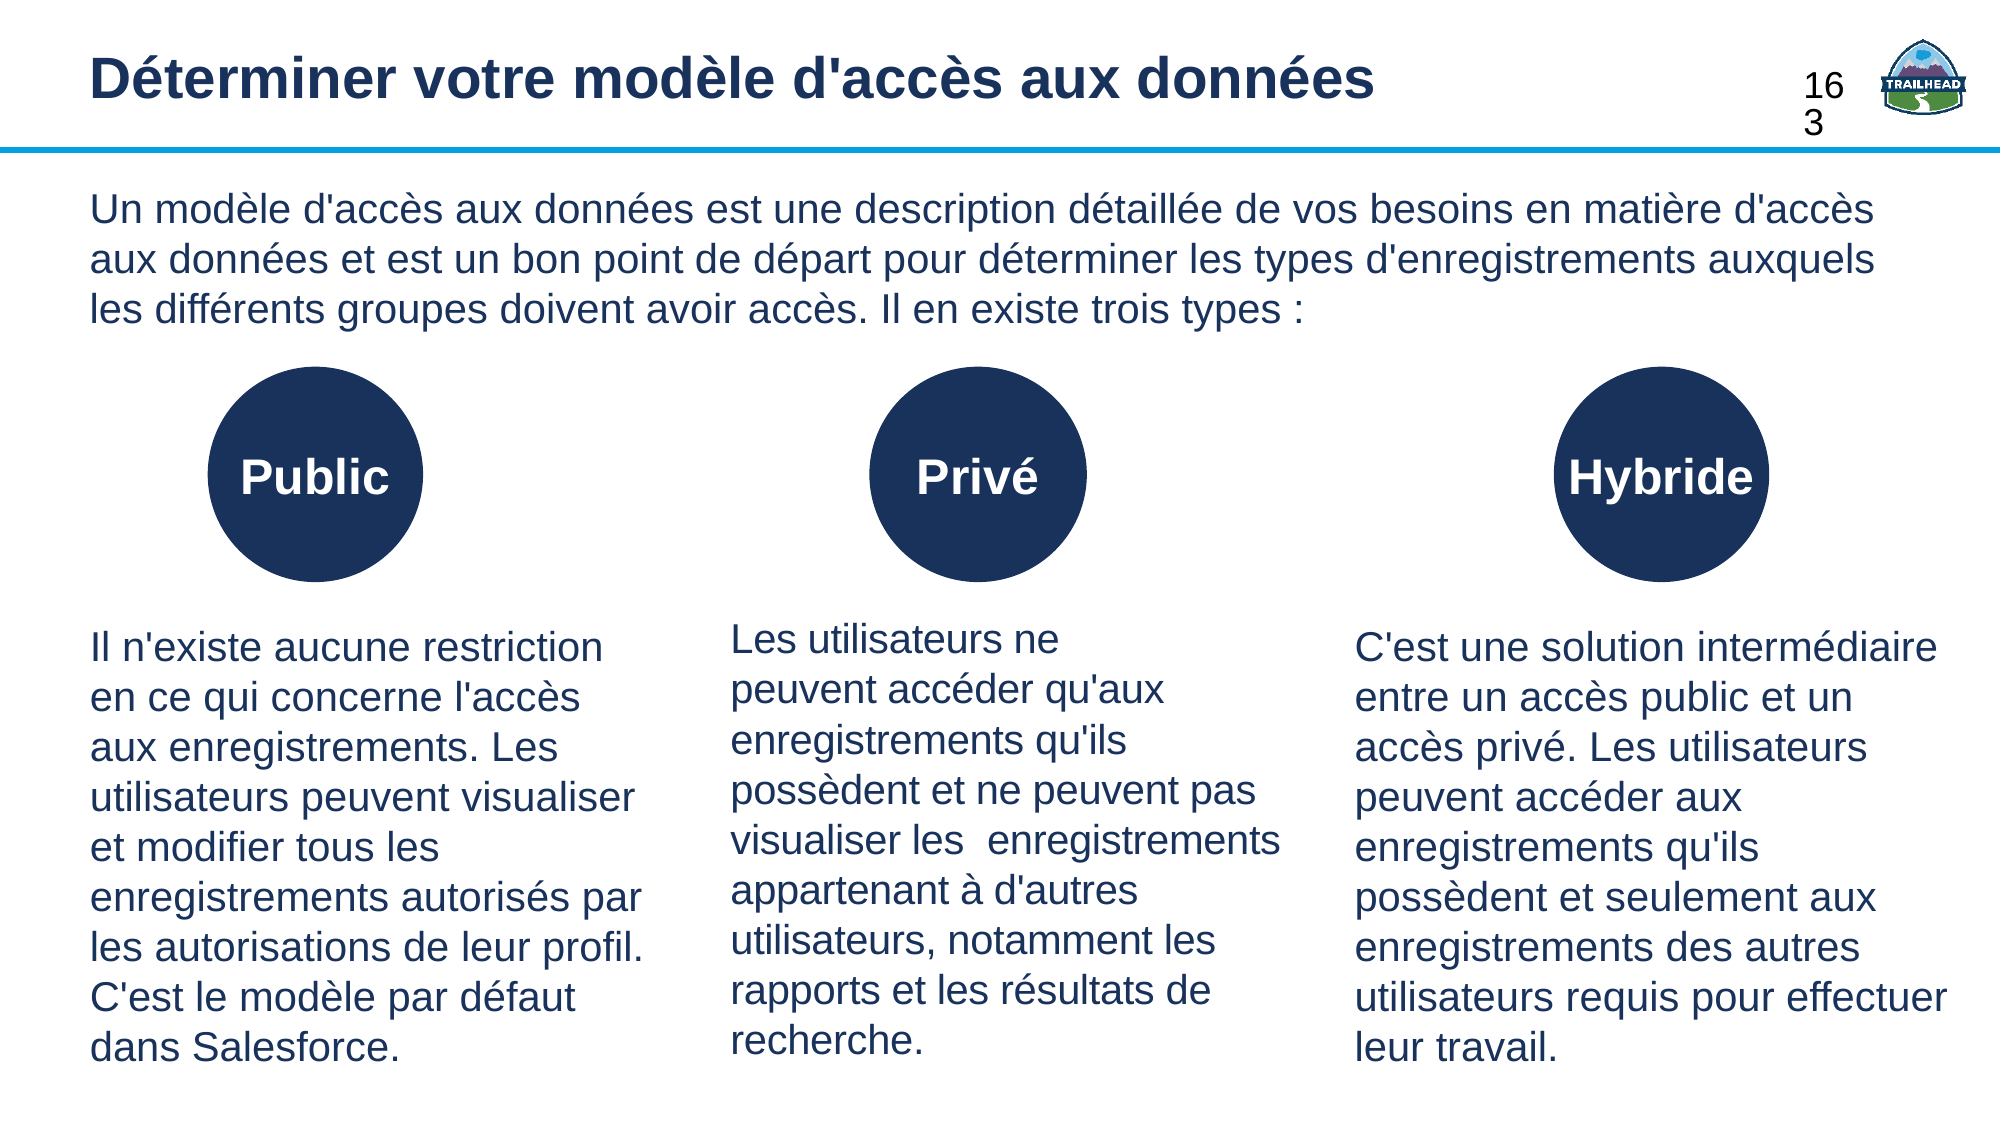

Déterminer votre modèle d'accès aux données
163
Un modèle d'accès aux données est une description détaillée de vos besoins en matière d'accès aux données et est un bon point de départ pour déterminer les types d'enregistrements auxquels les différents groupes doivent avoir accès. Il en existe trois types :

Public
Privé
Hybride
Il n'existe aucune restriction en ce qui concerne l'accès aux enregistrements. Les utilisateurs peuvent visualiser et modifier tous les enregistrements autorisés par les autorisations de leur profil. C'est le modèle par défaut dans Salesforce.
Les utilisateurs ne
peuvent accéder qu'aux enregistrements qu'ils possèdent et ne peuvent pas visualiser les  enregistrements appartenant à d'autres utilisateurs, notamment les rapports et les résultats de recherche.

C'est une solution intermédiaire entre un accès public et un accès privé. Les utilisateurs peuvent accéder aux enregistrements qu'ils possèdent et seulement aux enregistrements des autres utilisateurs requis pour effectuer leur travail.